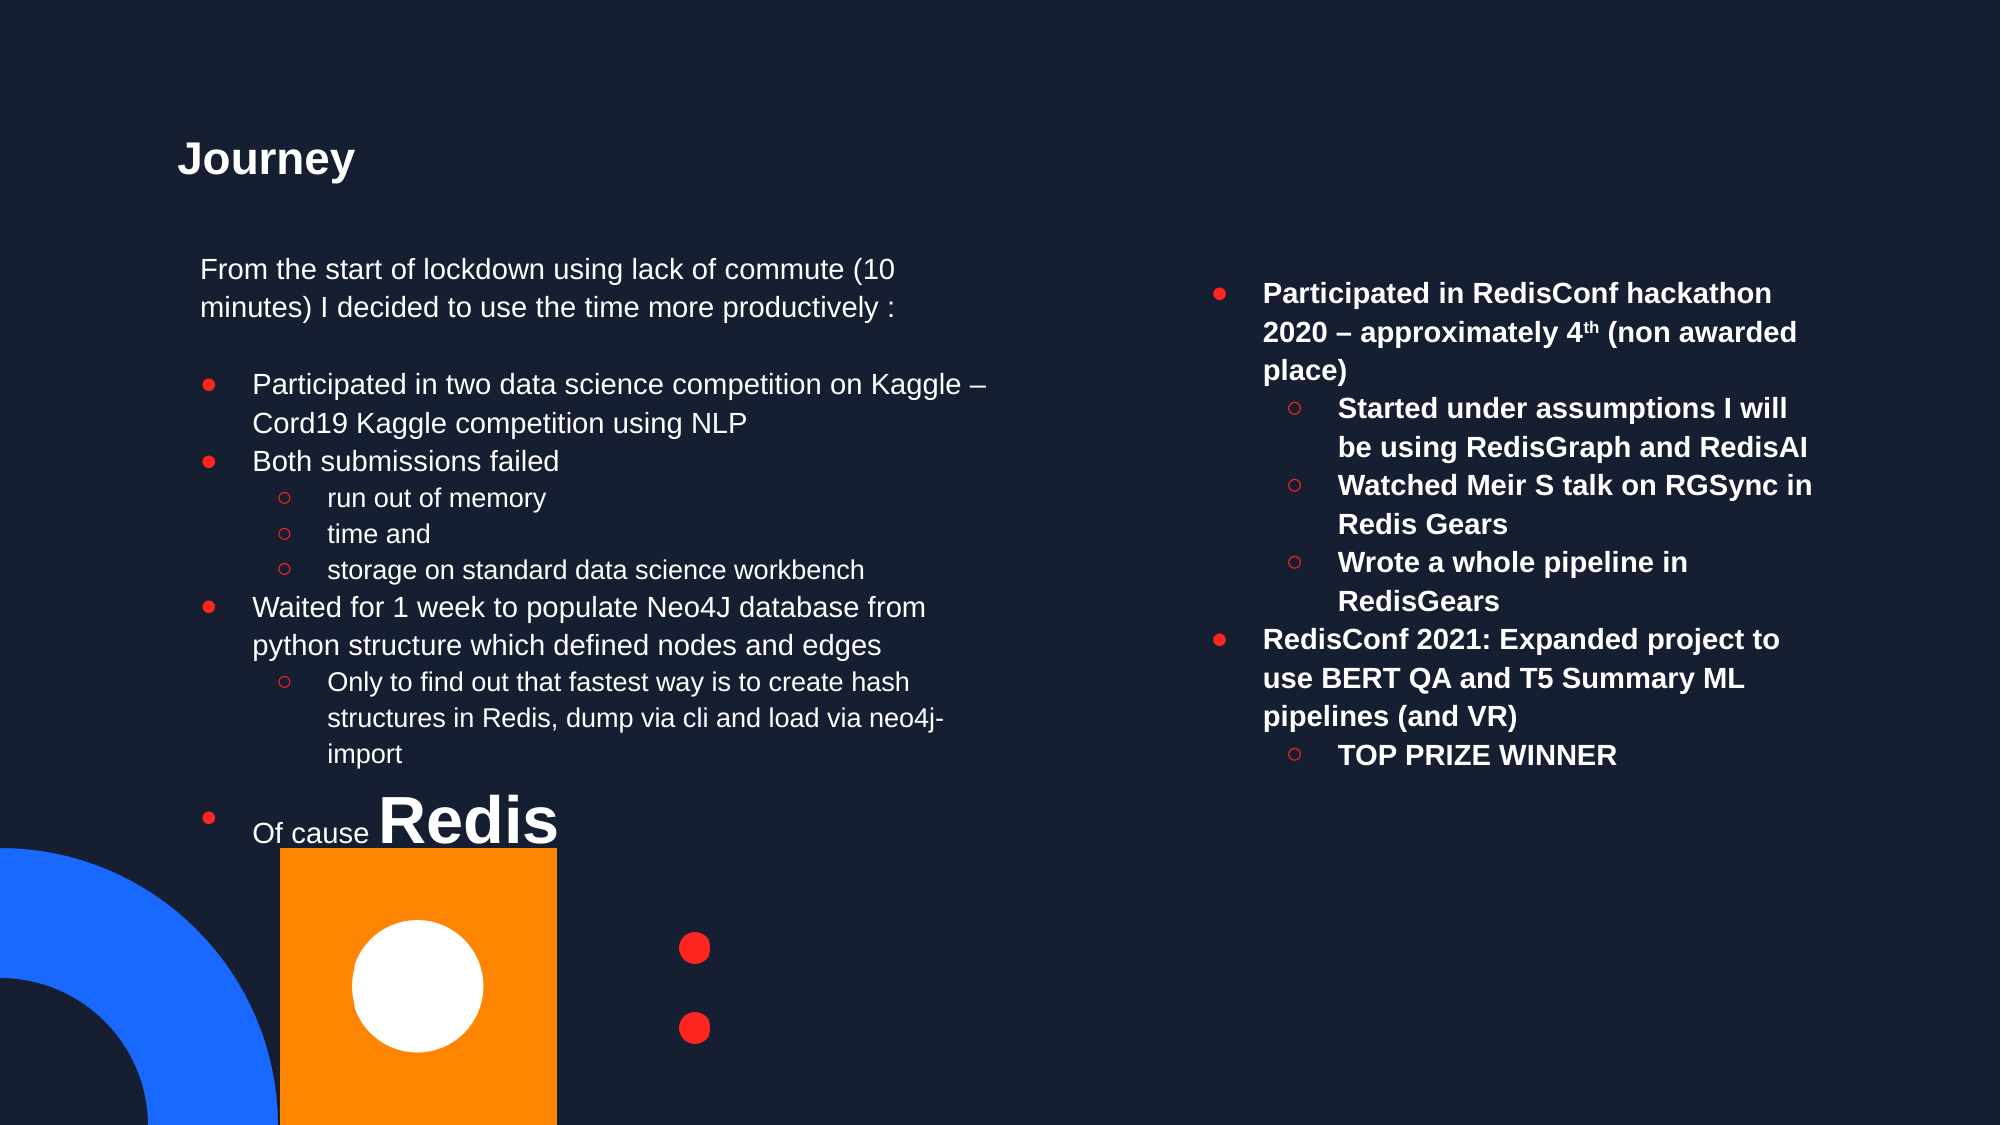

Journey
From the start of lockdown using lack of commute (10 minutes) I decided to use the time more productively :

Participated in two data science competition on Kaggle – Cord19 Kaggle competition using NLP
Both submissions failed
run out of memory
time and
storage on standard data science workbench
Waited for 1 week to populate Neo4J database from python structure which defined nodes and edges
Only to find out that fastest way is to create hash structures in Redis, dump via cli and load via neo4j-import
Of cause Redis

Participated in RedisConf hackathon 2020 – approximately 4th (non awarded place)
Started under assumptions I will be using RedisGraph and RedisAI
Watched Meir S talk on RGSync in Redis Gears
Wrote a whole pipeline in RedisGears
RedisConf 2021: Expanded project to use BERT QA and T5 Summary ML pipelines (and VR)
TOP PRIZE WINNER